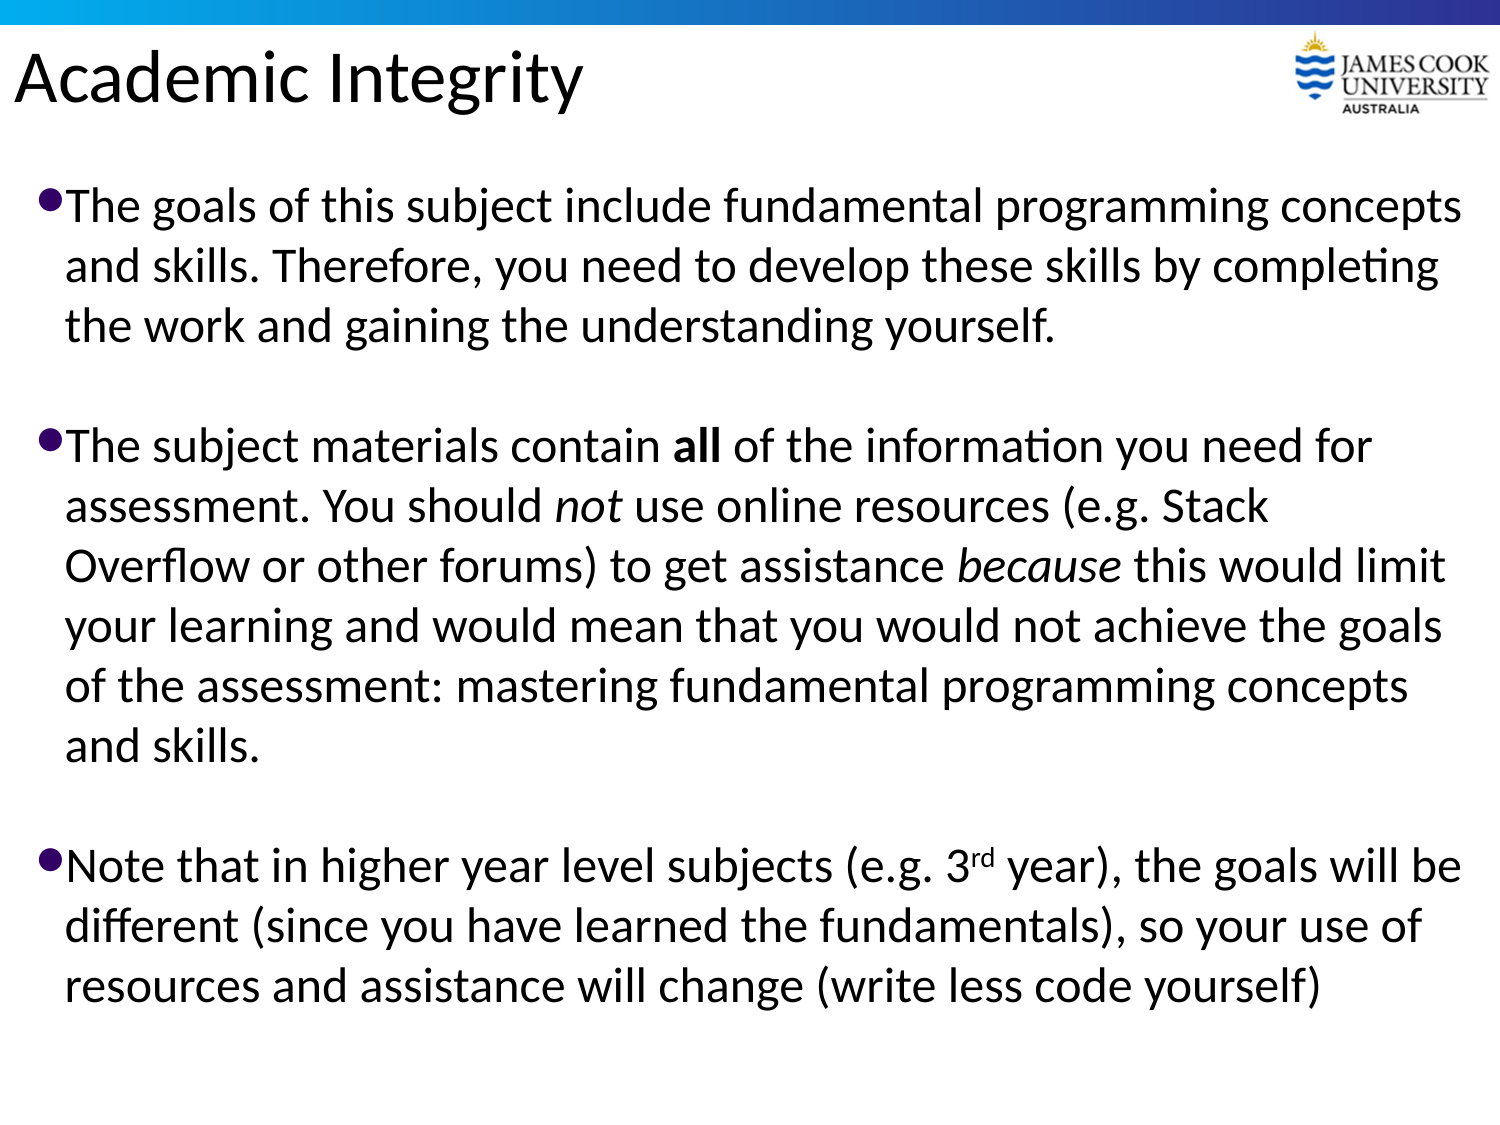

# Academic Integrity
The goals of this subject include fundamental programming concepts and skills. Therefore, you need to develop these skills by completing the work and gaining the understanding yourself.

The subject materials contain all of the information you need for assessment. You should not use online resources (e.g. Stack Overflow or other forums) to get assistance because this would limit your learning and would mean that you would not achieve the goals of the assessment: mastering fundamental programming concepts and skills.

Note that in higher year level subjects (e.g. 3rd year), the goals will be different (since you have learned the fundamentals), so your use of resources and assistance will change (write less code yourself)